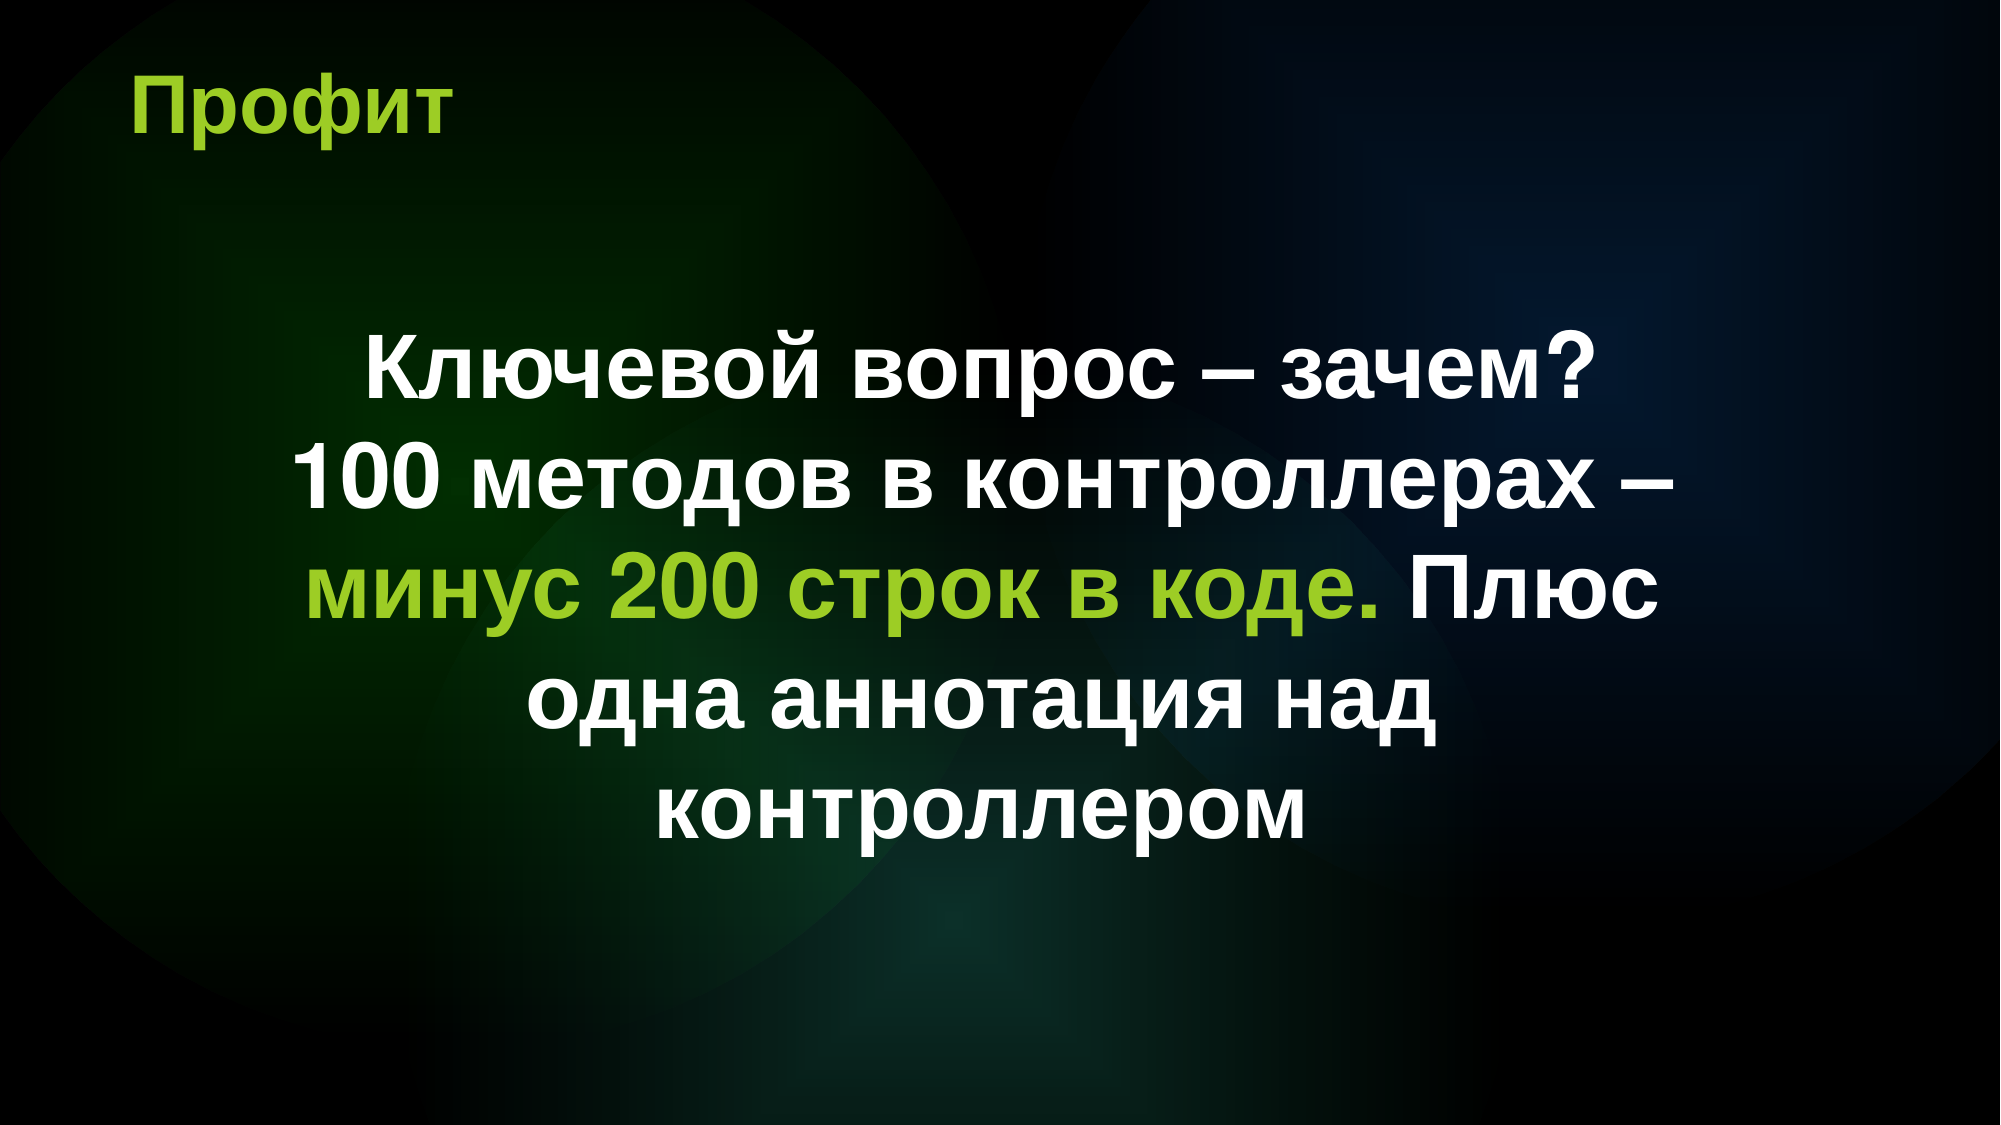

Профит
Ключевой вопрос – зачем?
100 методов в контроллерах – минус 200 строк в коде. Плюс одна аннотация над контроллером